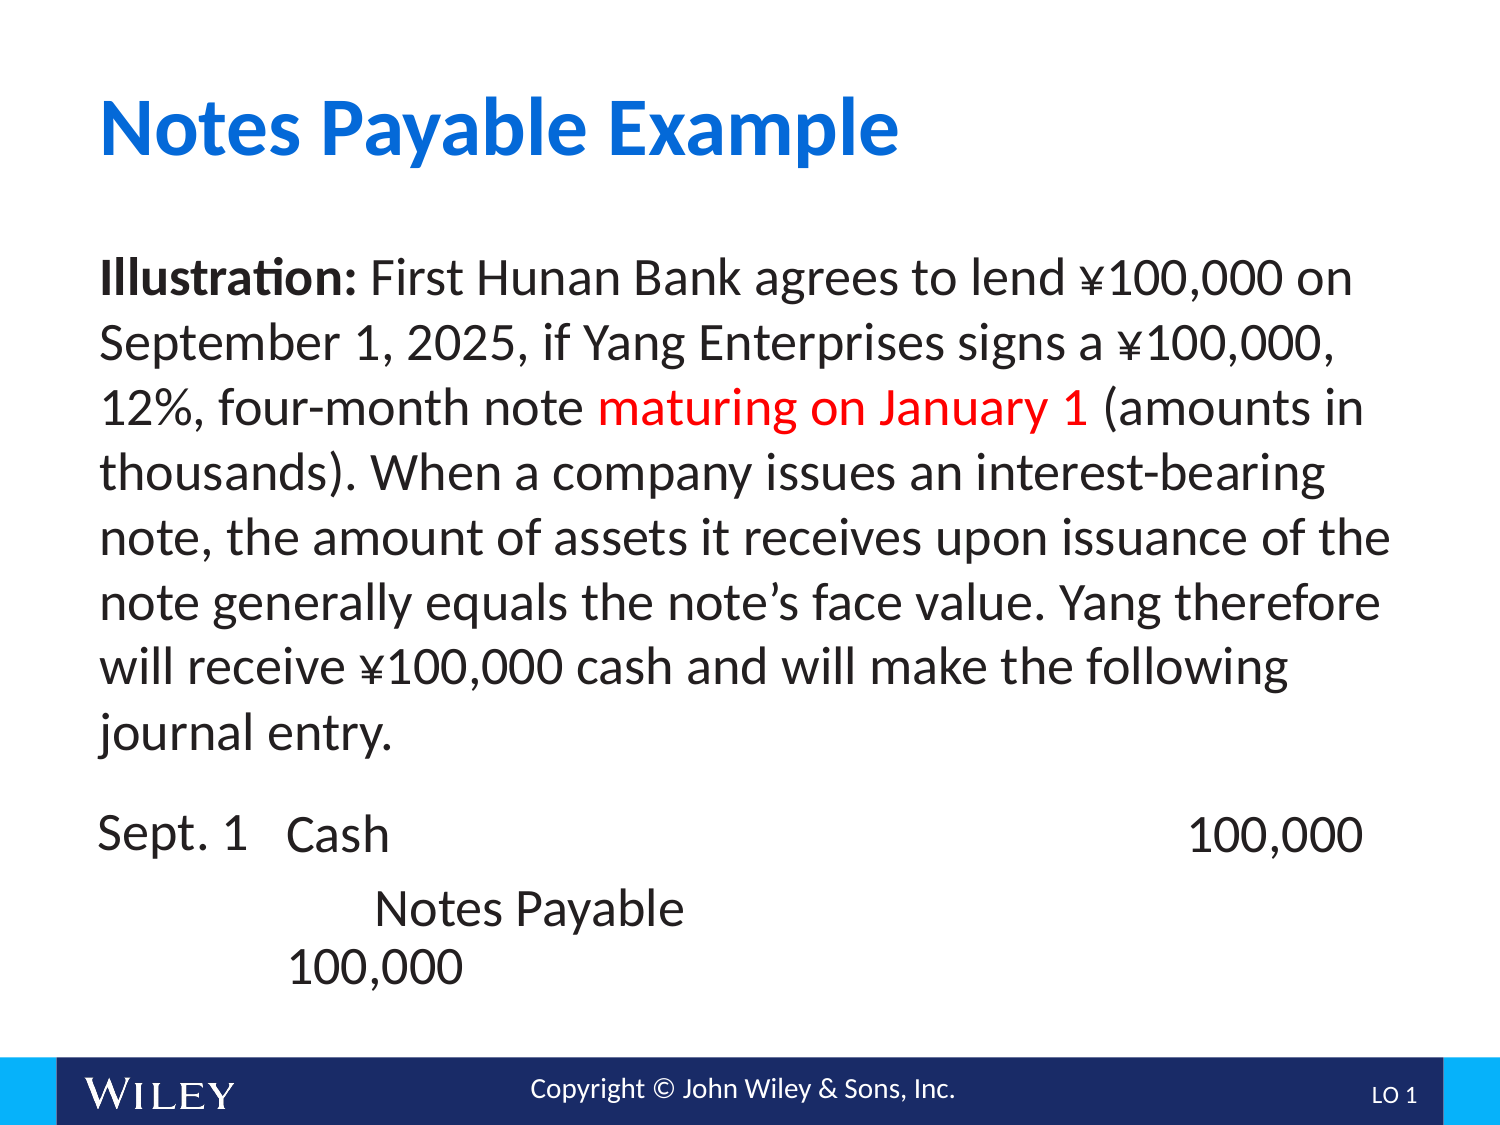

# Notes Payable Example
Illustration: First Hunan Bank agrees to lend ¥100,000 on September 1, 2025, if Yang Enterprises signs a ¥100,000, 12%, four-month note maturing on January 1 (amounts in thousands). When a company issues an interest-bearing note, the amount of assets it receives upon issuance of the note generally equals the note’s face value. Yang therefore will receive ¥100,000 cash and will make the following journal entry.
Sept. 1
Cash						100,000
Notes Payable					100,000
L O 1